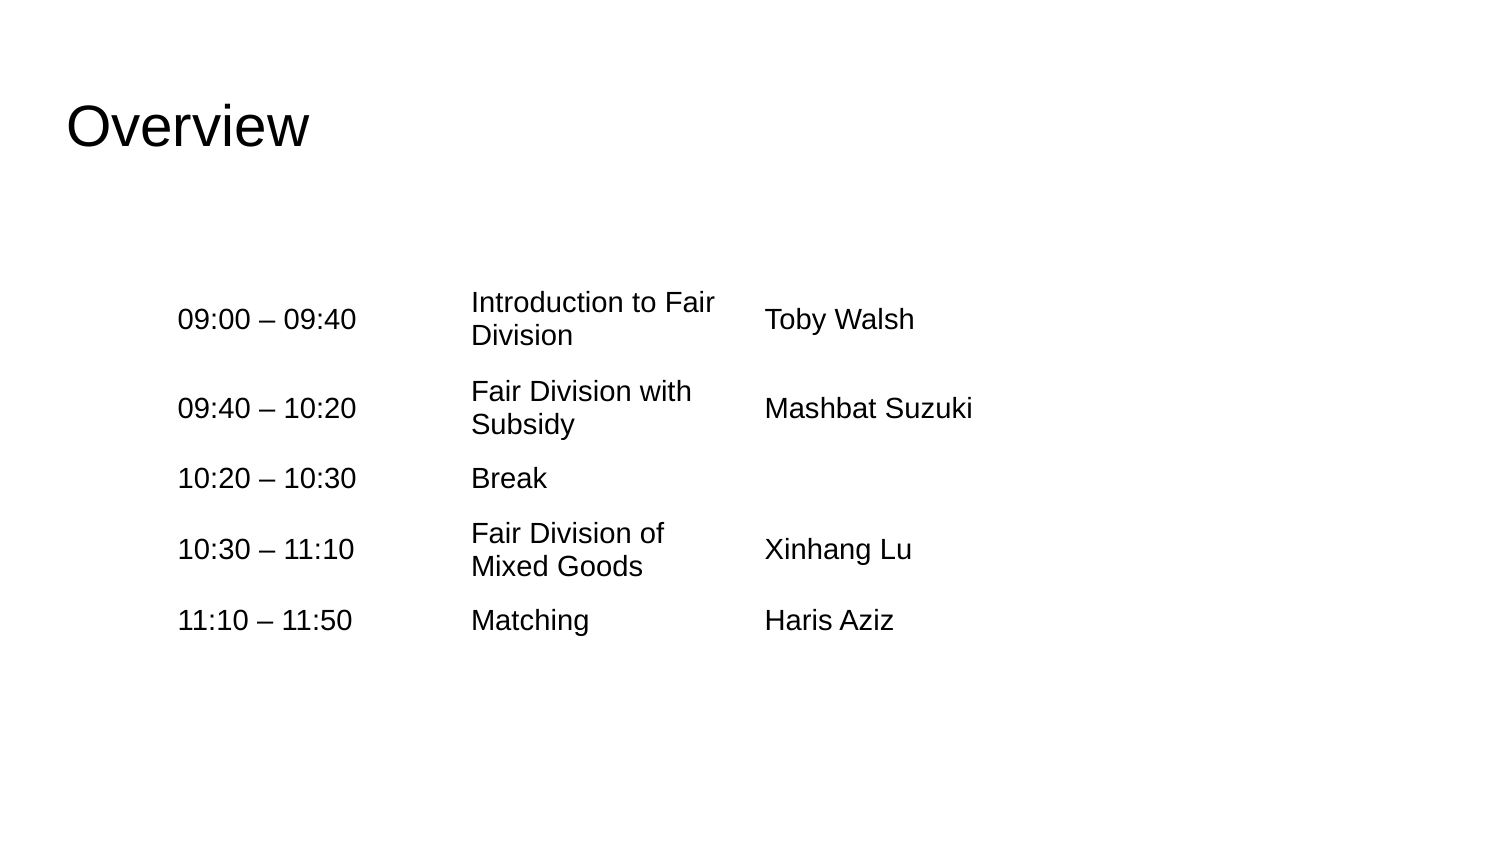

# Overview

| 09:00 – 09:40 | Introduction to Fair Division | Toby Walsh |  |
| --- | --- | --- | --- |
| 09:40 – 10:20 | Fair Division with Subsidy | Mashbat Suzuki |  |
| 10:20 – 10:30 | Break |  |  |
| 10:30 – 11:10 | Fair Division of Mixed Goods | Xinhang Lu |  |
| 11:10 – 11:50 | Matching | Haris Aziz |  |